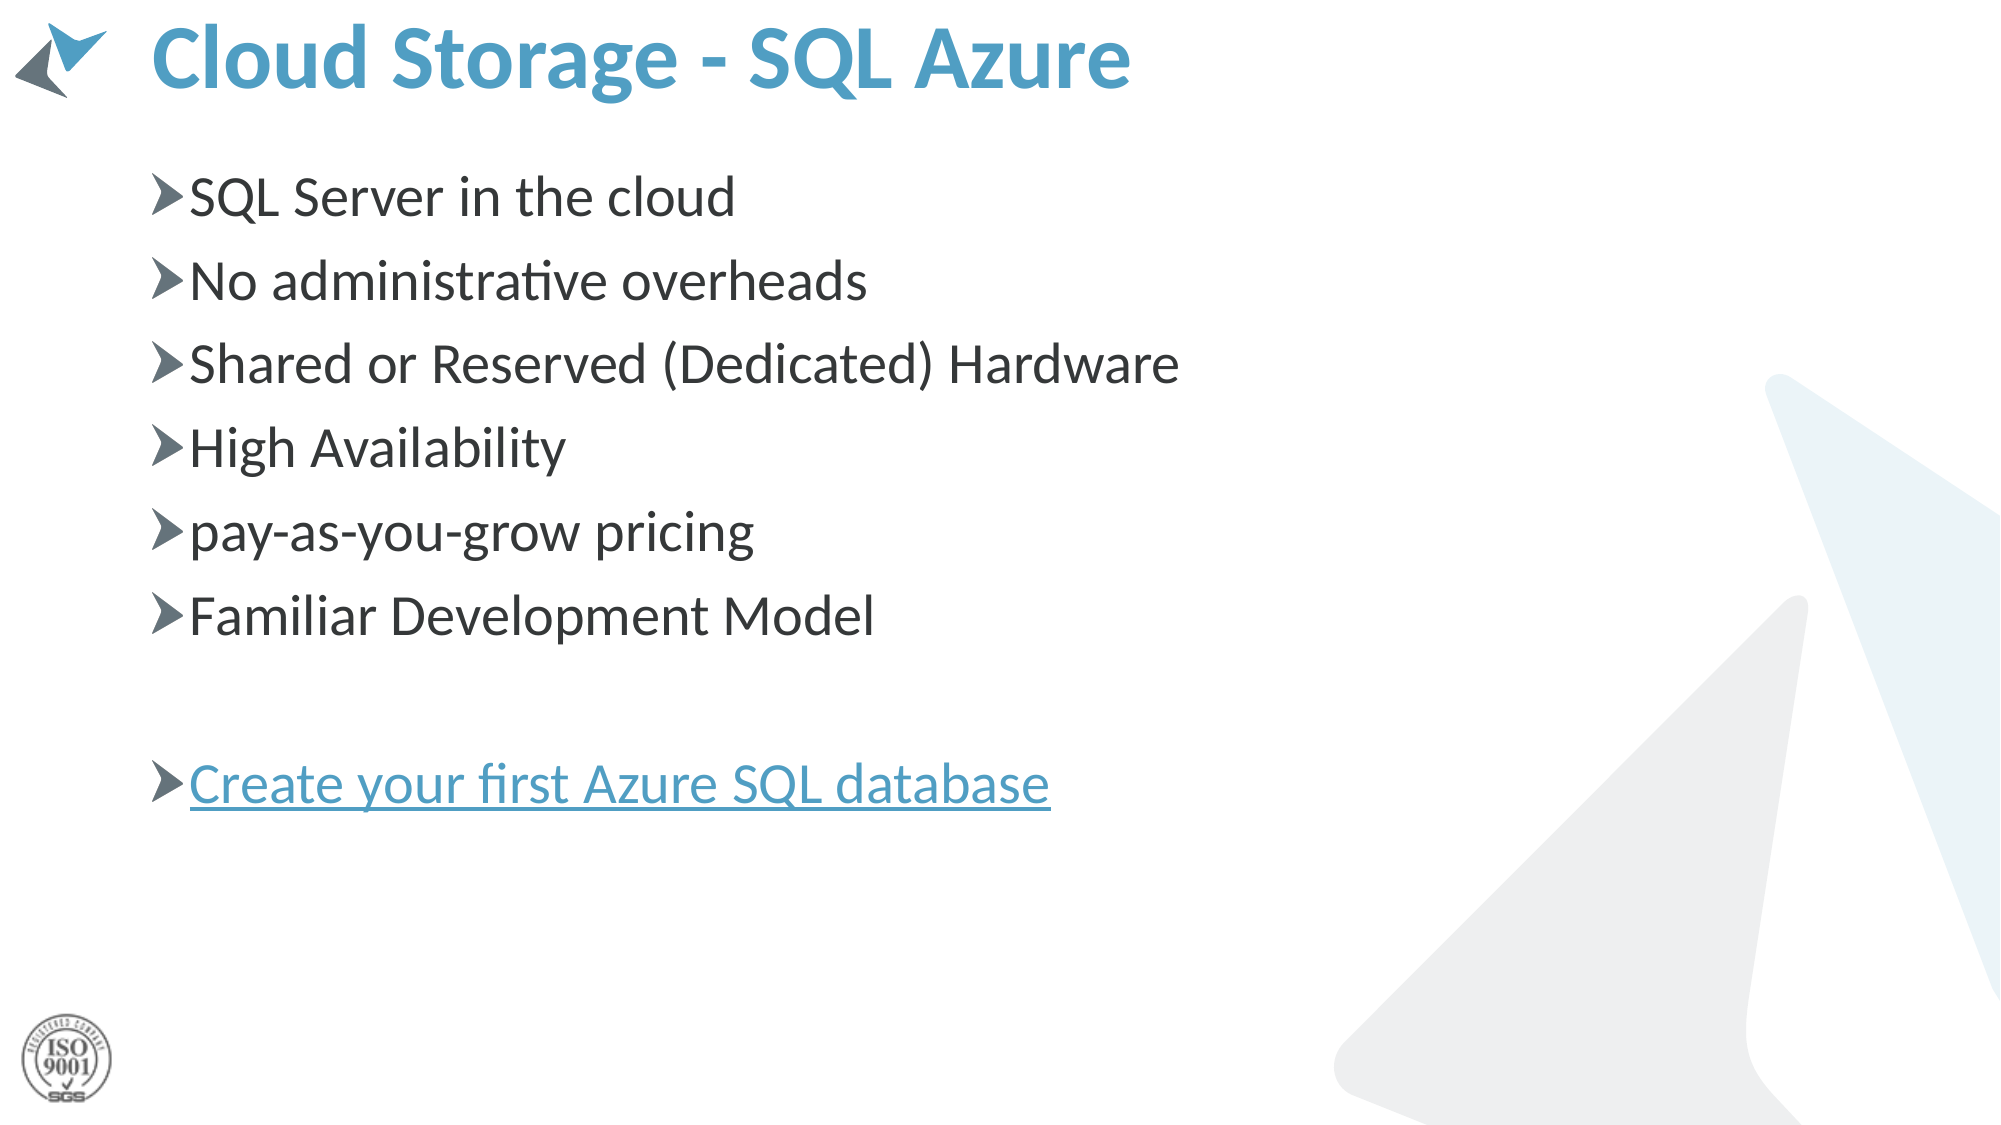

# Cloud Storage - SQL Azure
SQL Server in the cloud
No administrative overheads
Shared or Reserved (Dedicated) Hardware
High Availability
pay-as-you-grow pricing
Familiar Development Model

Create your first Azure SQL database